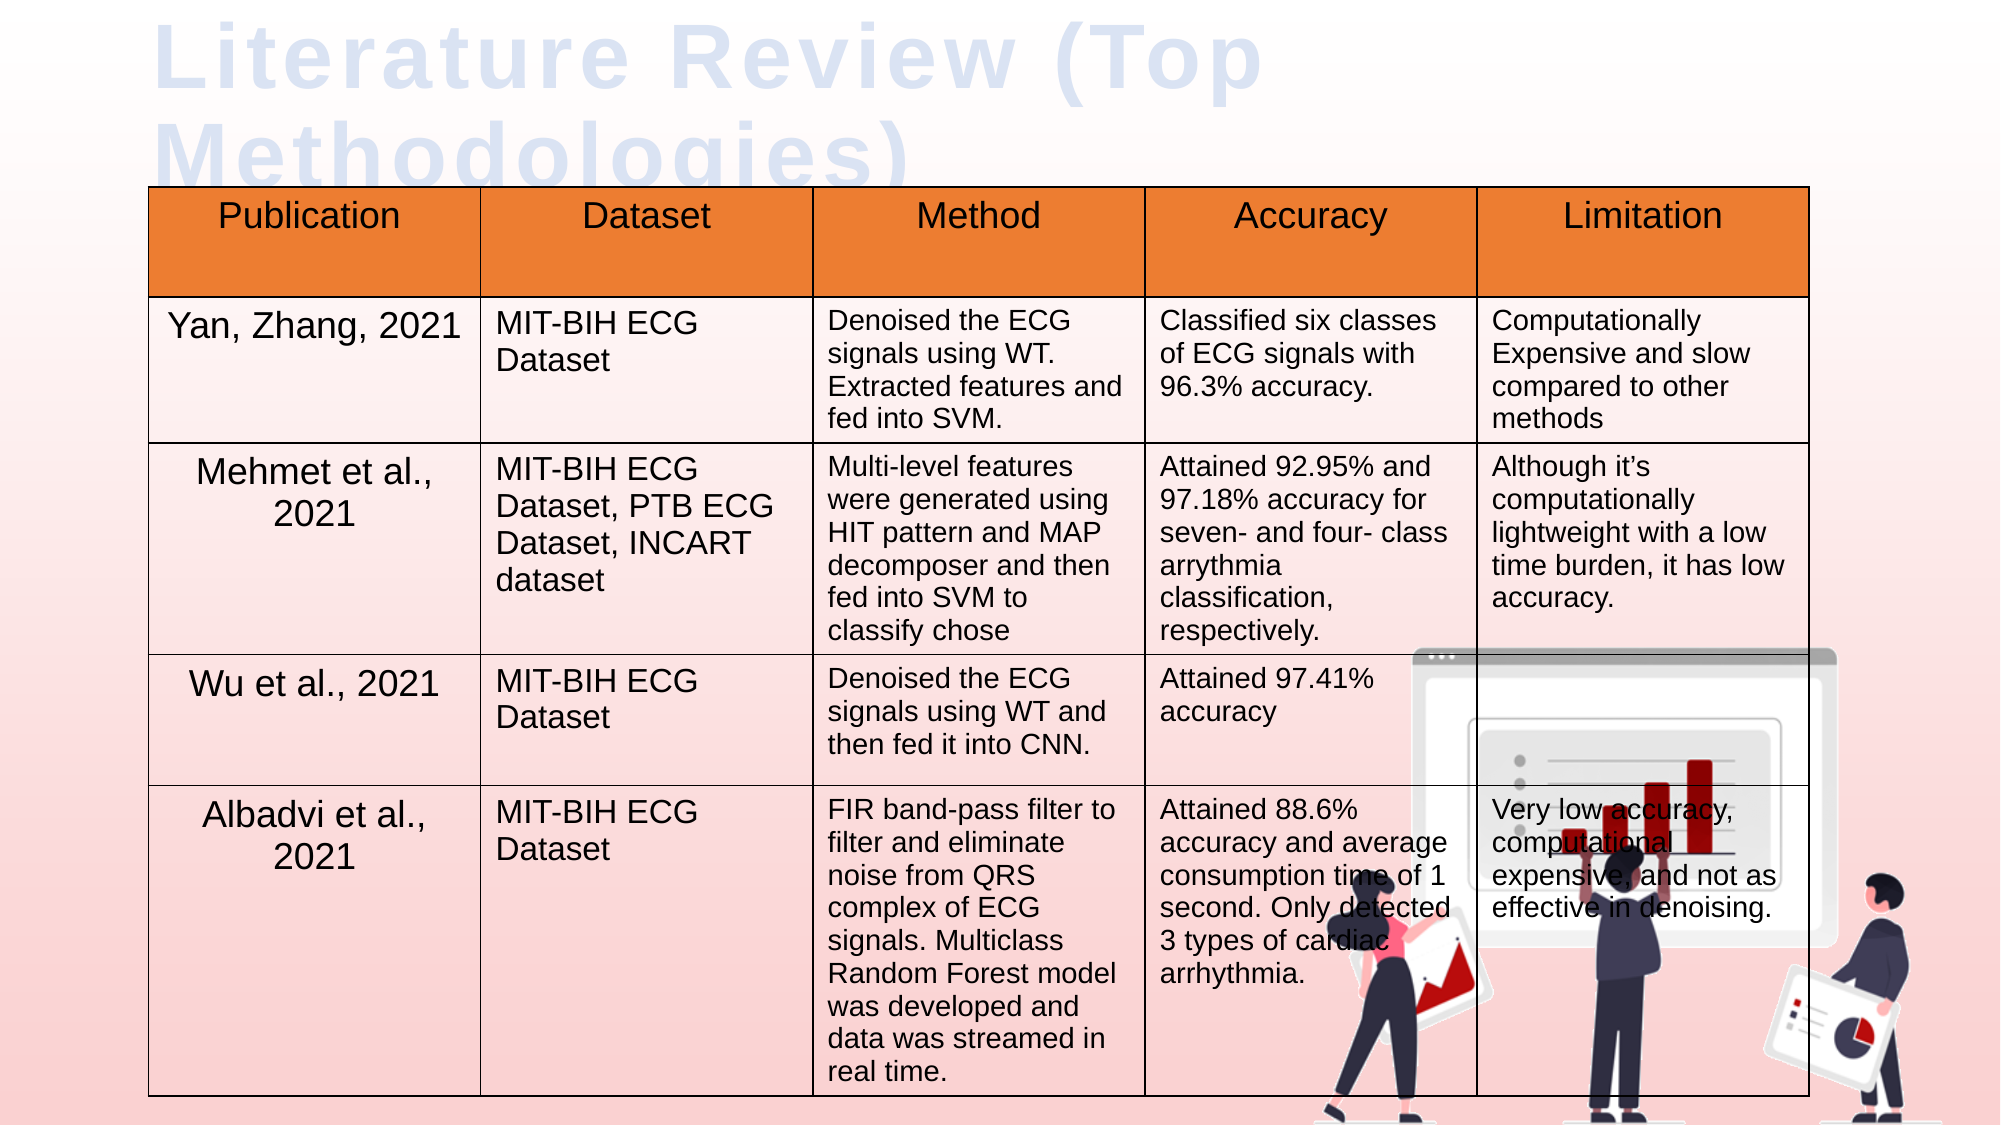

# Literature Review (Top Methodologies)
| Publication | Dataset | Method | Accuracy | Limitation |
| --- | --- | --- | --- | --- |
| Yan, Zhang, 2021 | MIT-BIH ECG Dataset | Denoised the ECG signals using WT. Extracted features and fed into SVM. | Classified six classes of ECG signals with 96.3% accuracy. | Computationally Expensive and slow compared to other methods |
| Mehmet et al., 2021 | MIT-BIH ECG Dataset, PTB ECG Dataset, INCART dataset | Multi-level features were generated using HIT pattern and MAP decomposer and then fed into SVM to classify chose | Attained 92.95% and 97.18% accuracy for seven- and four- class arrythmia classification, respectively. | Although it’s computationally lightweight with a low time burden, it has low accuracy. |
| Wu et al., 2021 | MIT-BIH ECG Dataset | Denoised the ECG signals using WT and then fed it into CNN. | Attained 97.41% accuracy |  |
| Albadvi et al., 2021 | MIT-BIH ECG Dataset | FIR band-pass filter to filter and eliminate noise from QRS complex of ECG signals. Multiclass Random Forest model was developed and data was streamed in real time. | Attained 88.6% accuracy and average consumption time of 1 second. Only detected 3 types of cardiac arrhythmia. | Very low accuracy, computational expensive, and not as effective in denoising. |